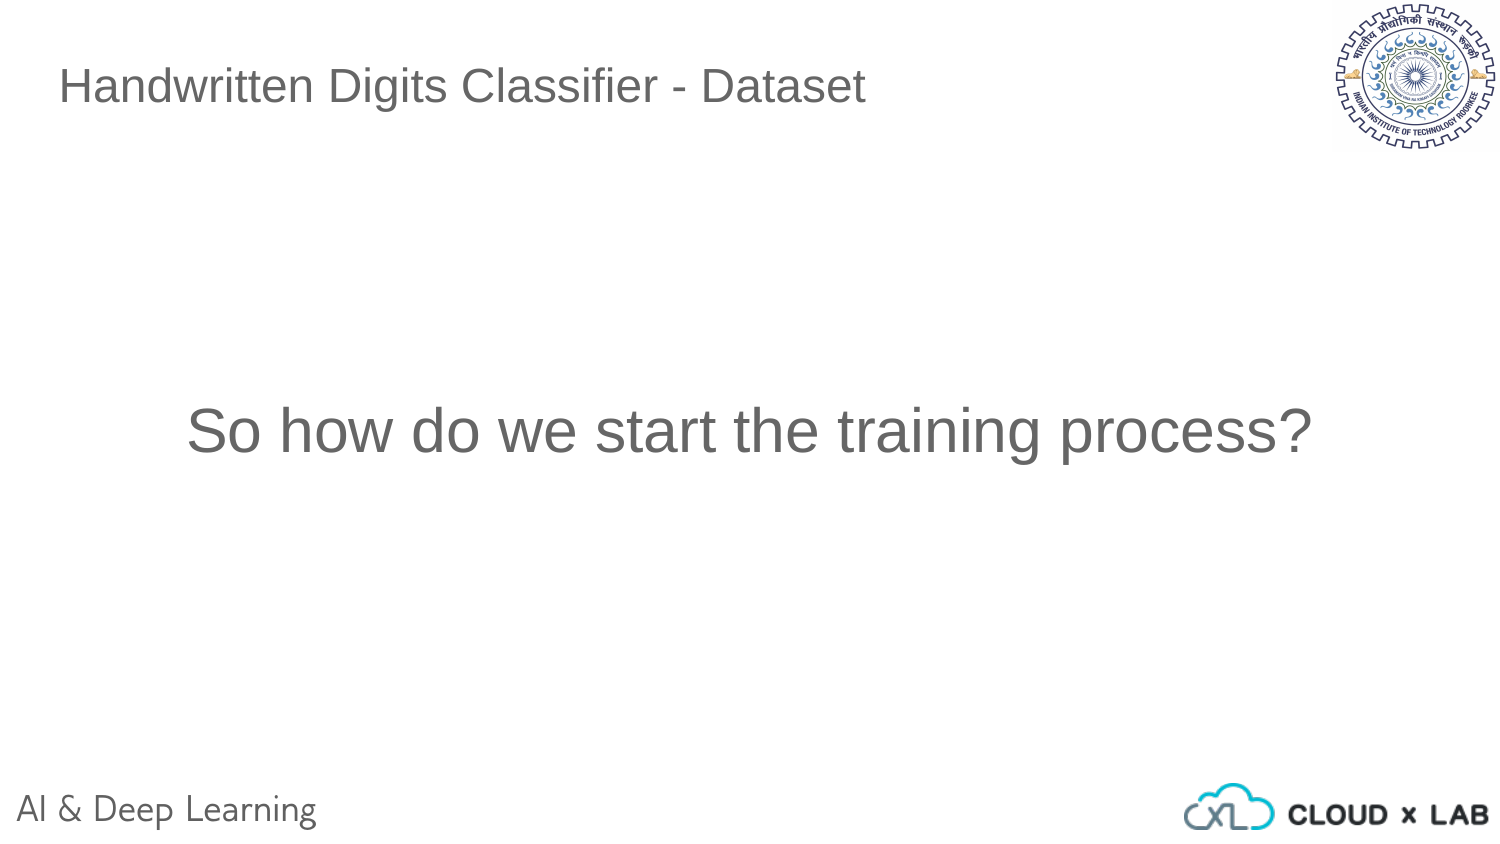

Handwritten Digits Classifier - Dataset
So how do we start the training process?